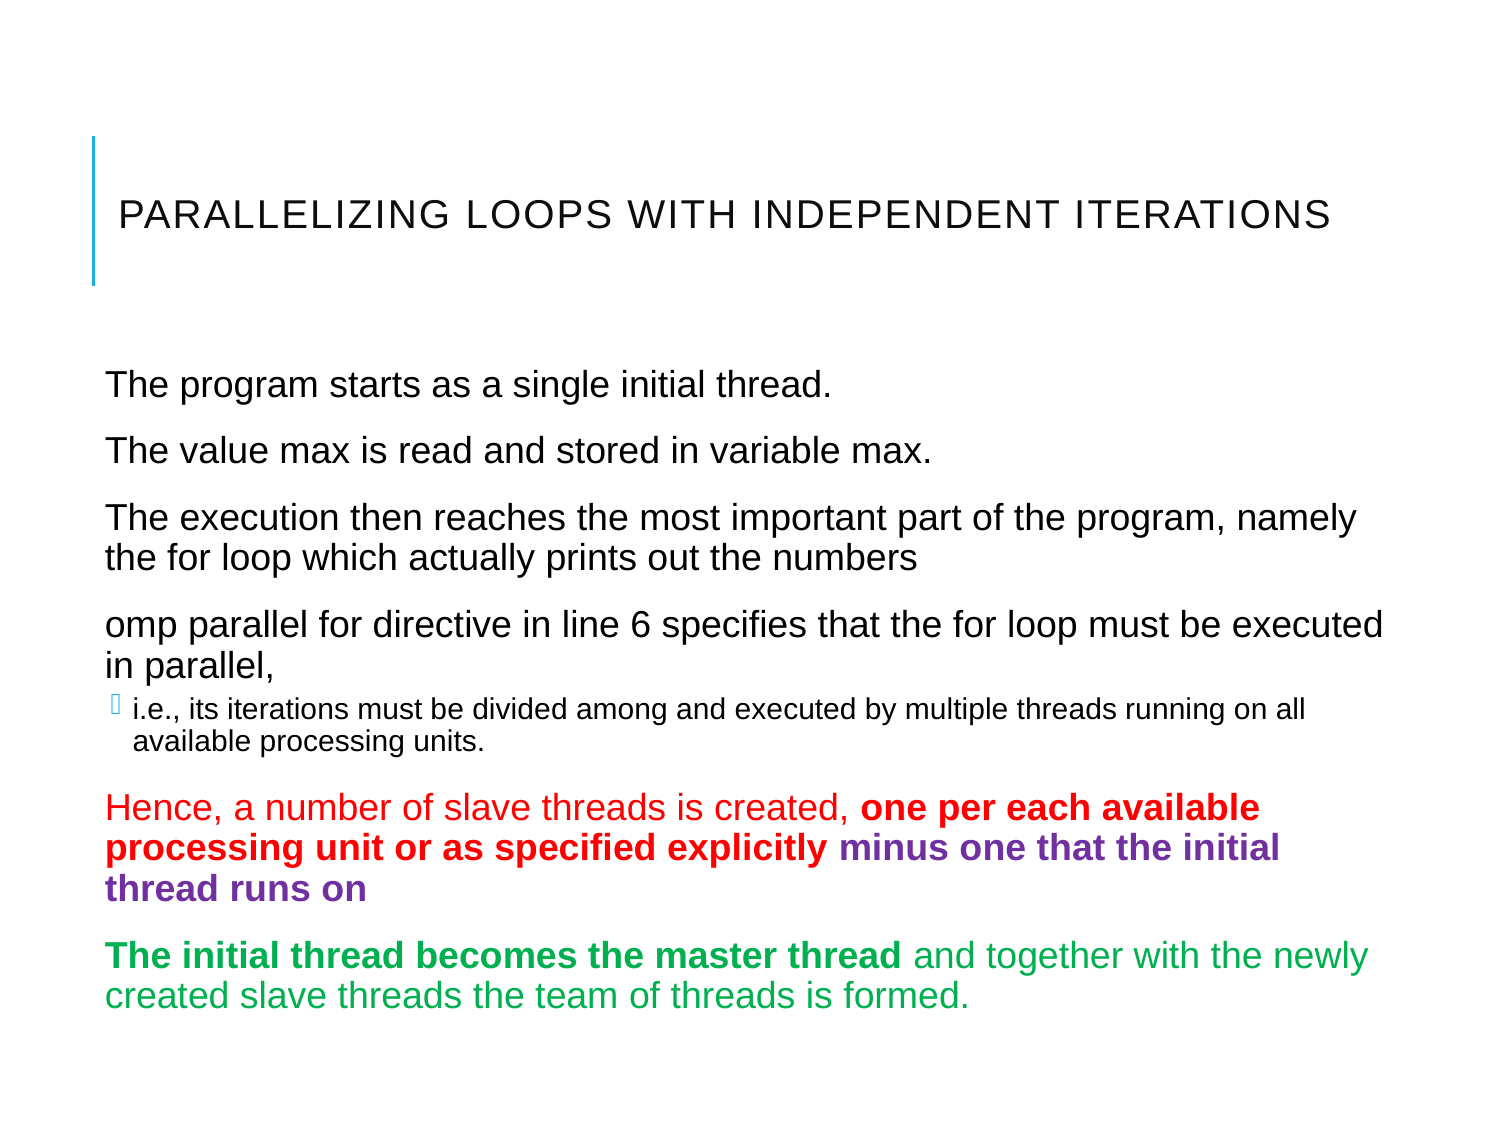

# Parallelizing loops with independent iterations

The program starts as a single initial thread.
The value max is read and stored in variable max.
The execution then reaches the most important part of the program, namely the for loop which actually prints out the numbers
omp parallel for directive in line 6 specifies that the for loop must be executed in parallel,
i.e., its iterations must be divided among and executed by multiple threads running on all available processing units.
Hence, a number of slave threads is created, one per each available processing unit or as specified explicitly minus one that the initial thread runs on
The initial thread becomes the master thread and together with the newly created slave threads the team of threads is formed.